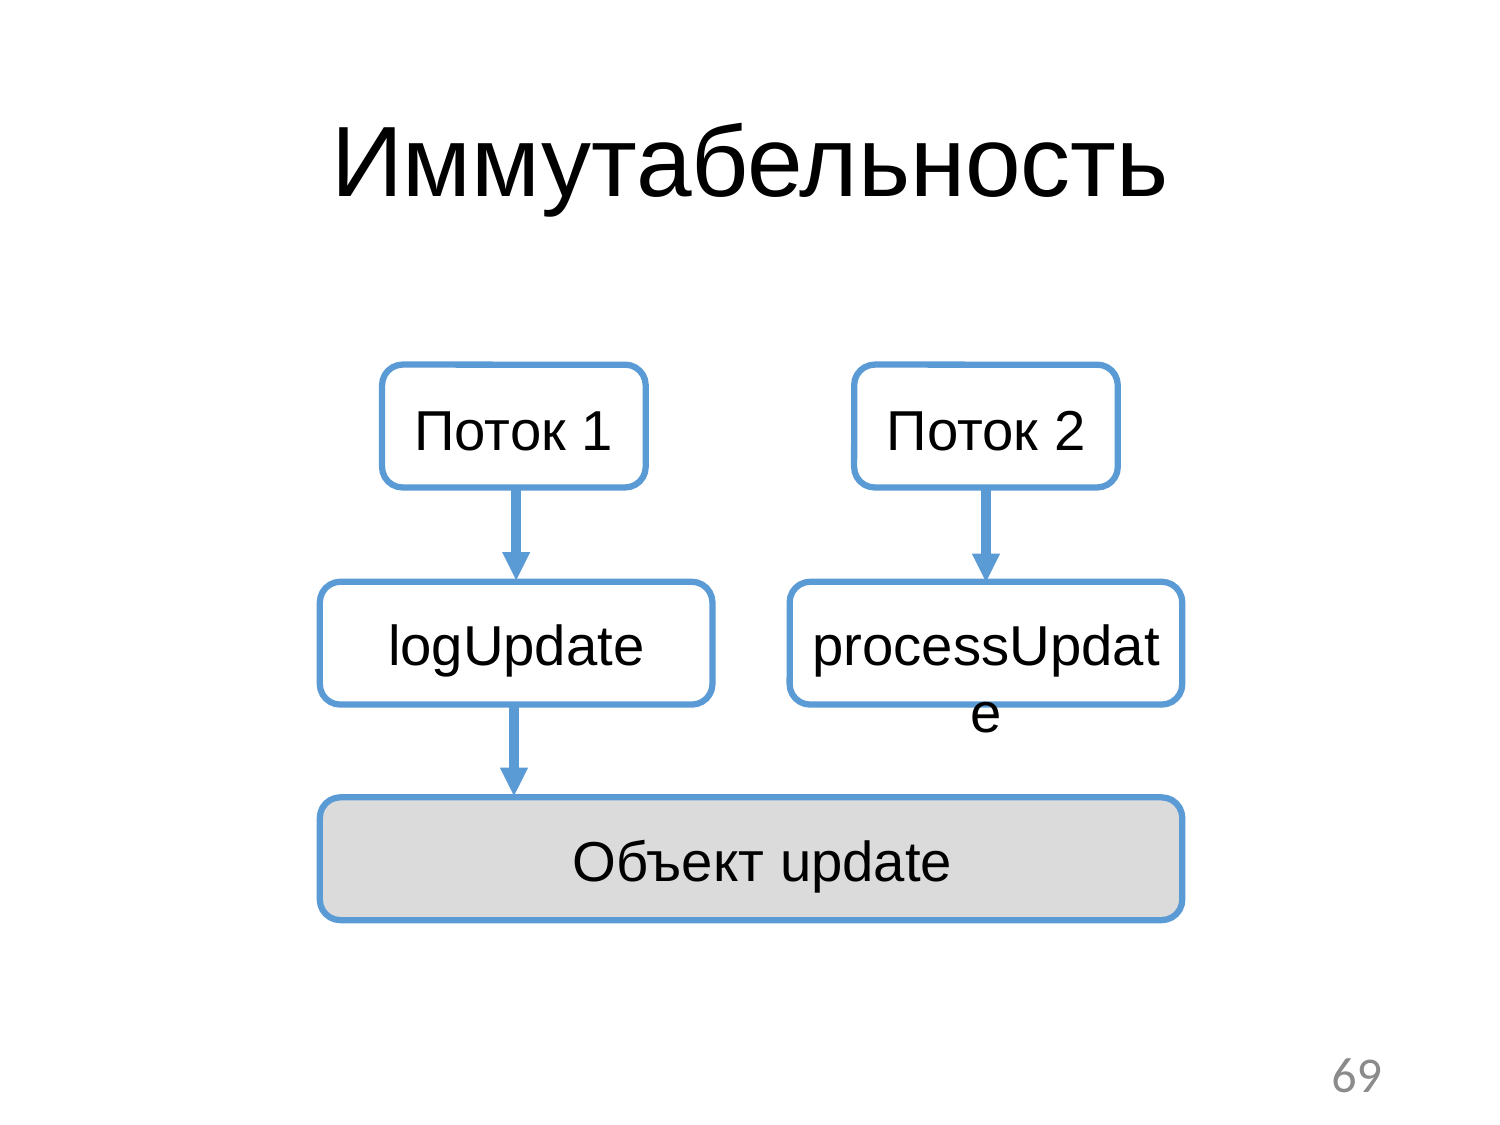

Иммутабельность

Поток 1
Поток 2

logUpdate
processUpdate

Объект update
69